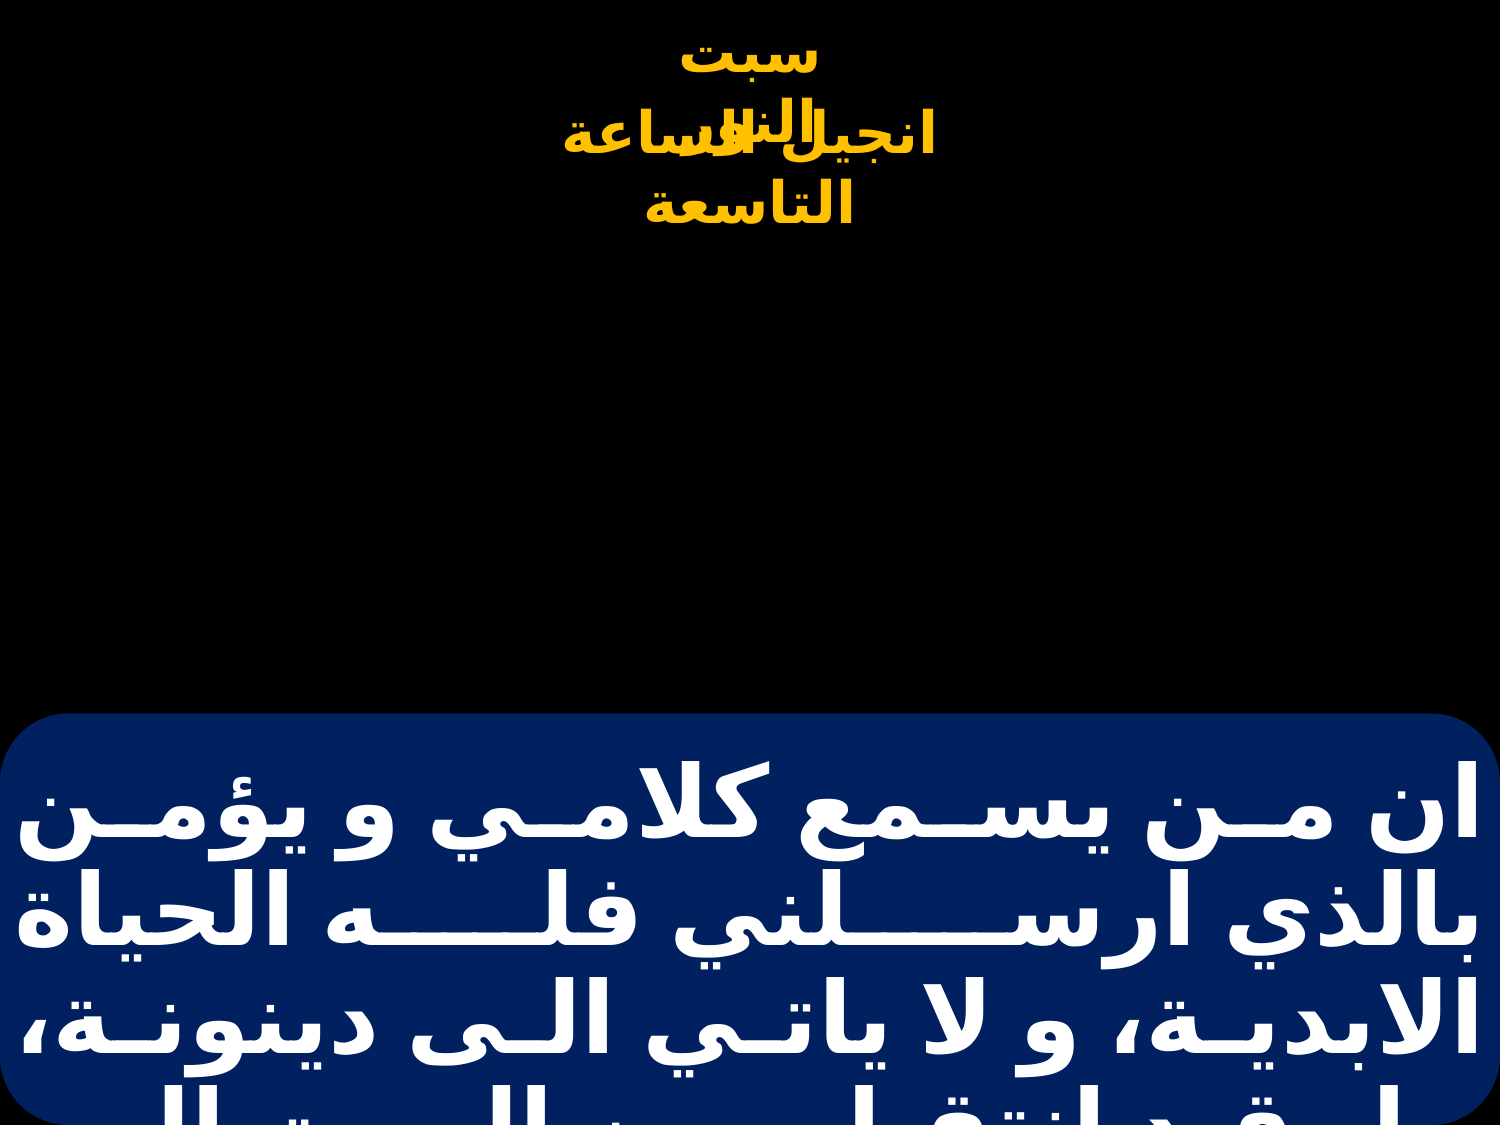

# ان من يسمع كلامي و يؤمن بالذي ارسلني فله الحياة الابدية، و لا ياتي الى دينونة، بل قد انتقل من الموت الى الحياة.